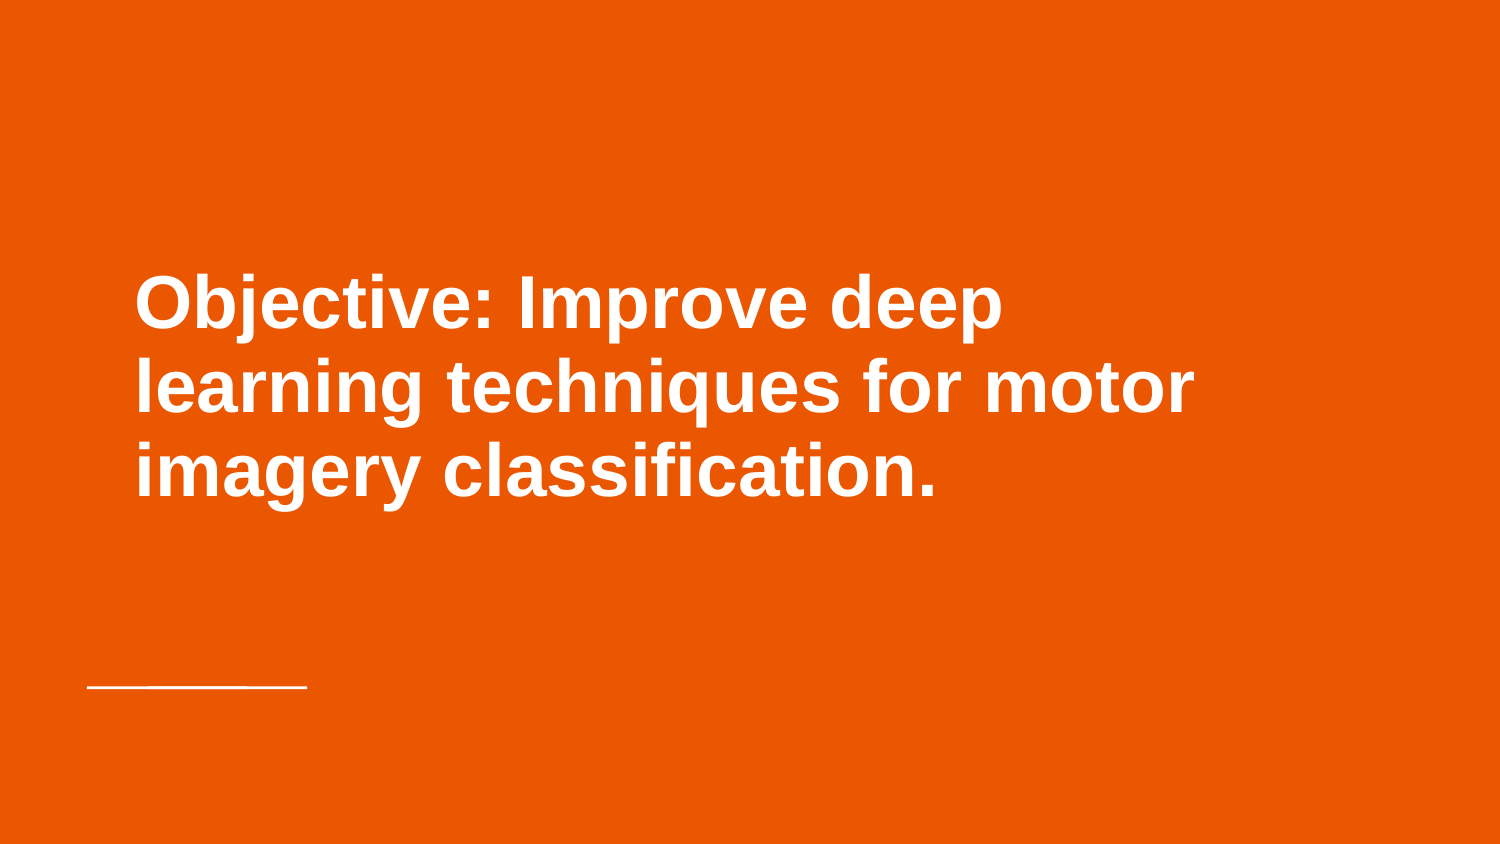

# Objective: Improve deep learning techniques for motor imagery classification.